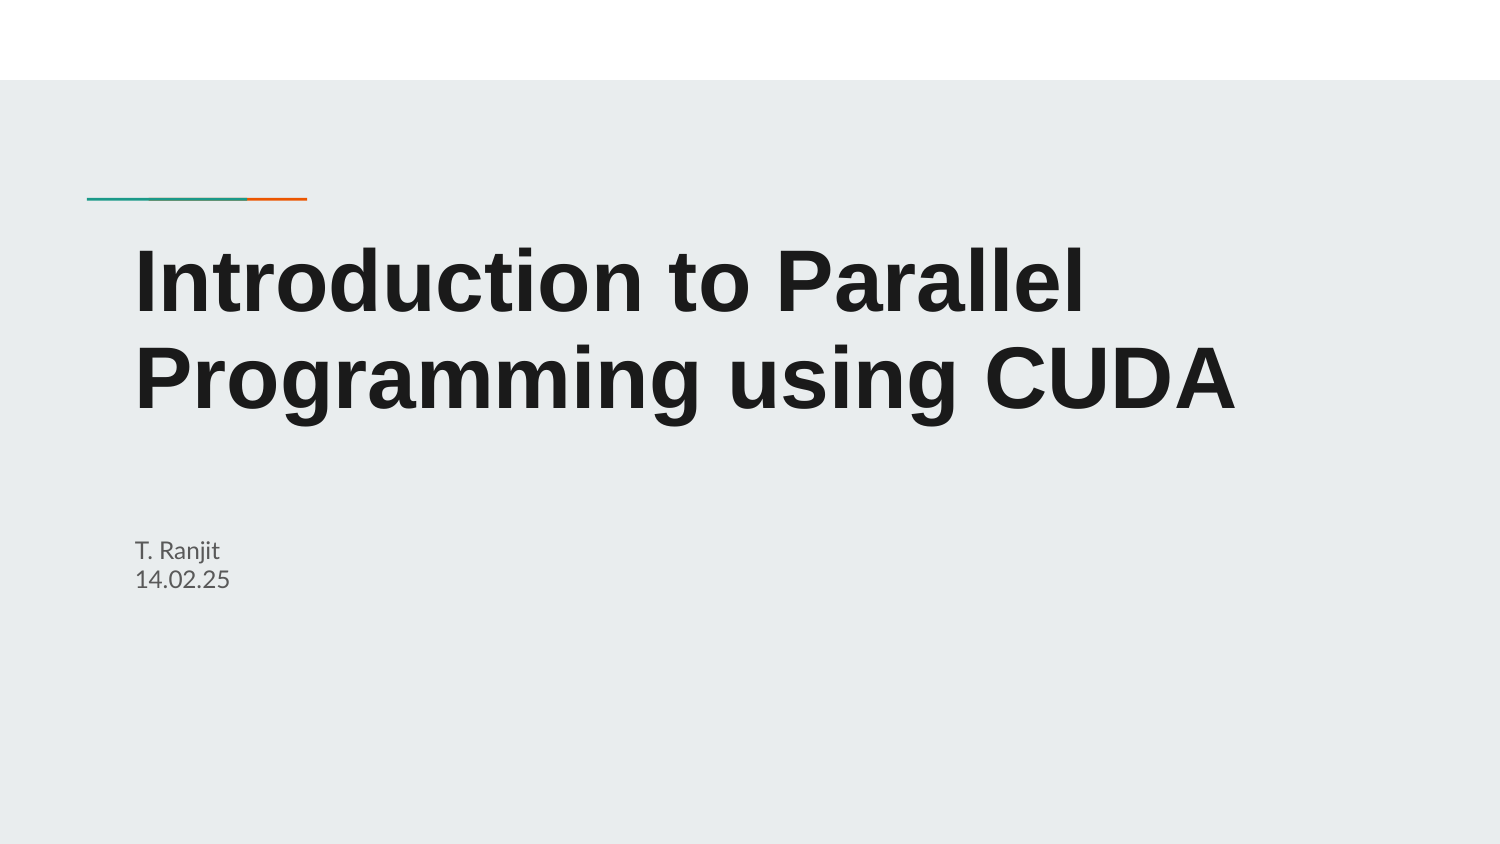

# Introduction to Parallel Programming using CUDA
T. Ranjit
14.02.25